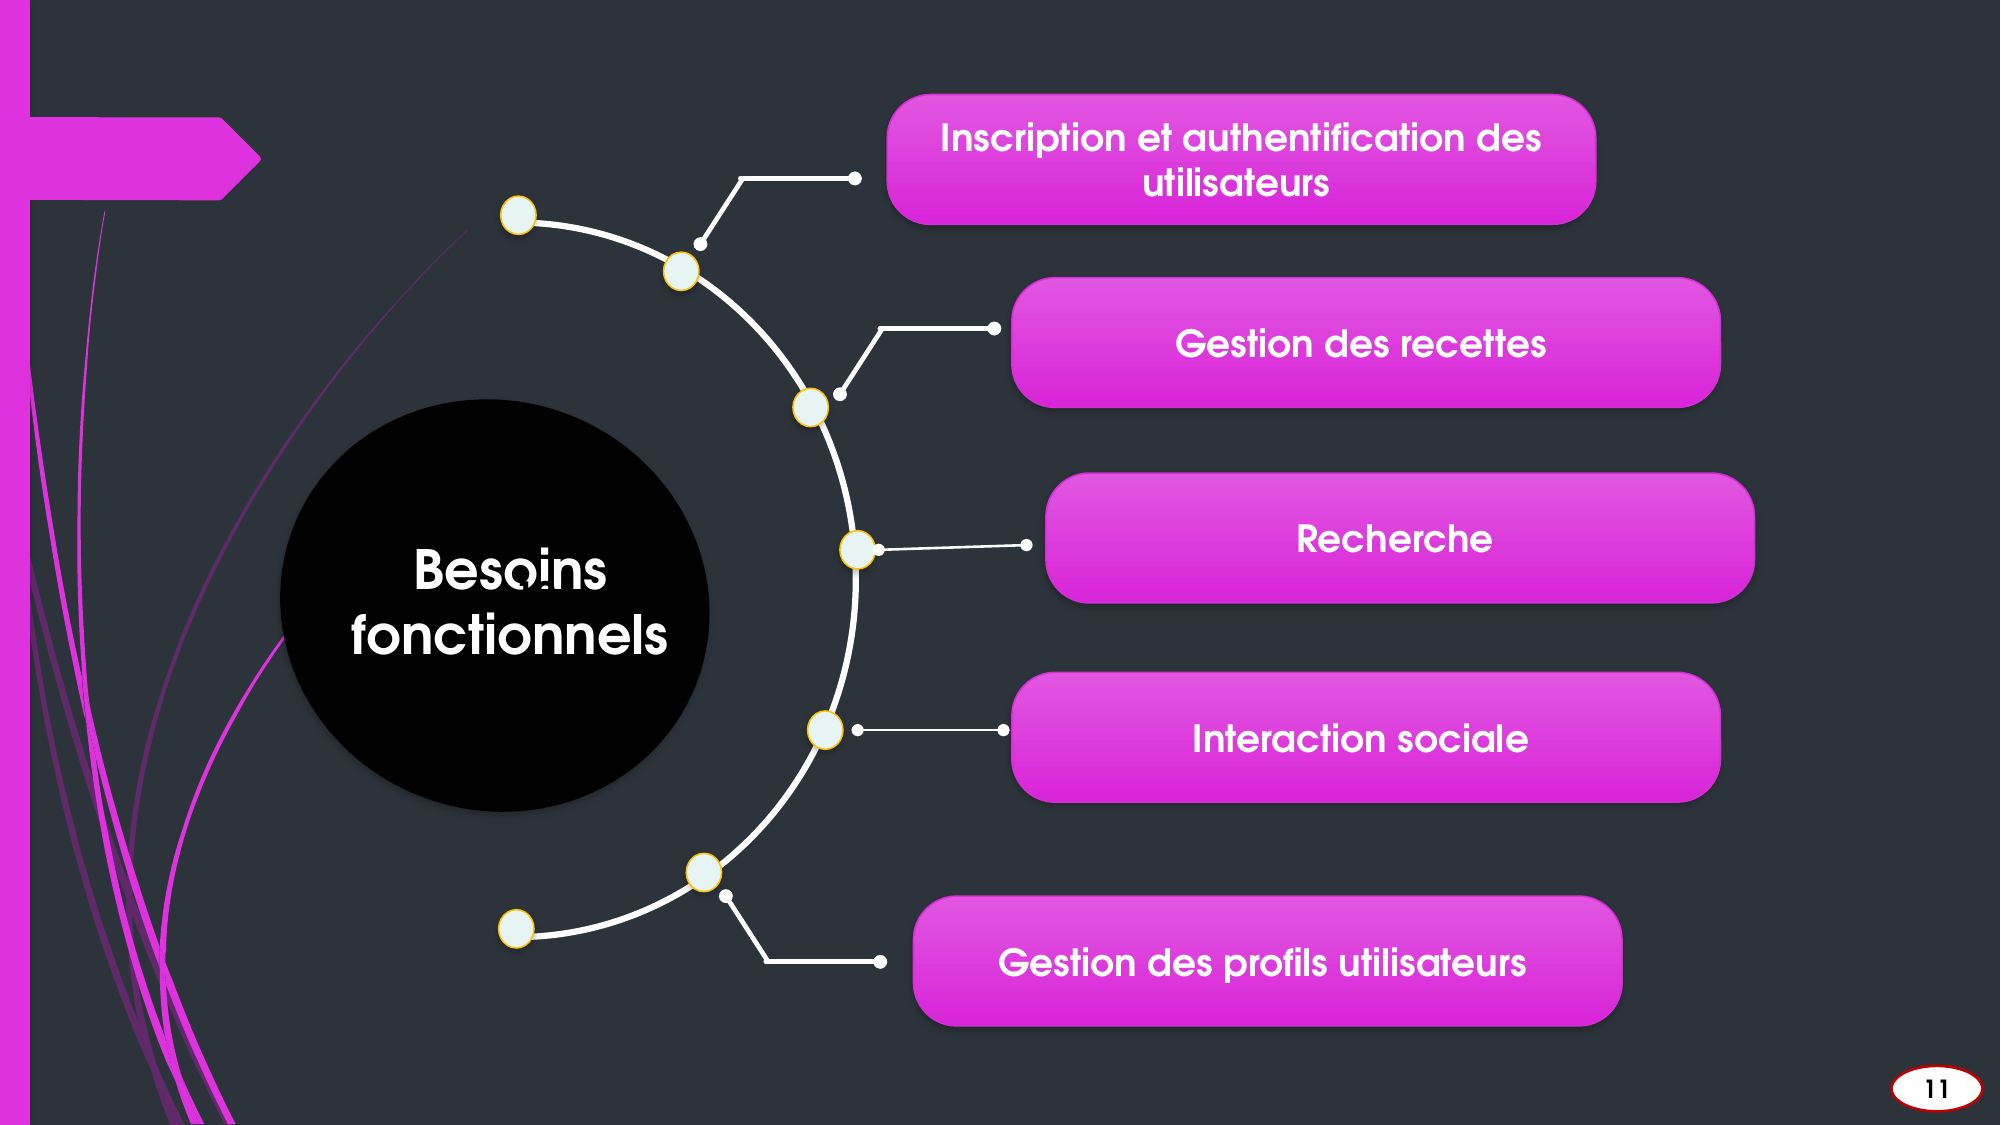

Inscription et authentification des utilisateurs

Gestion des recettes

Recherche
Besoins fonctionnels

10
Interaction sociale

Gestion des profils utilisateurs

11